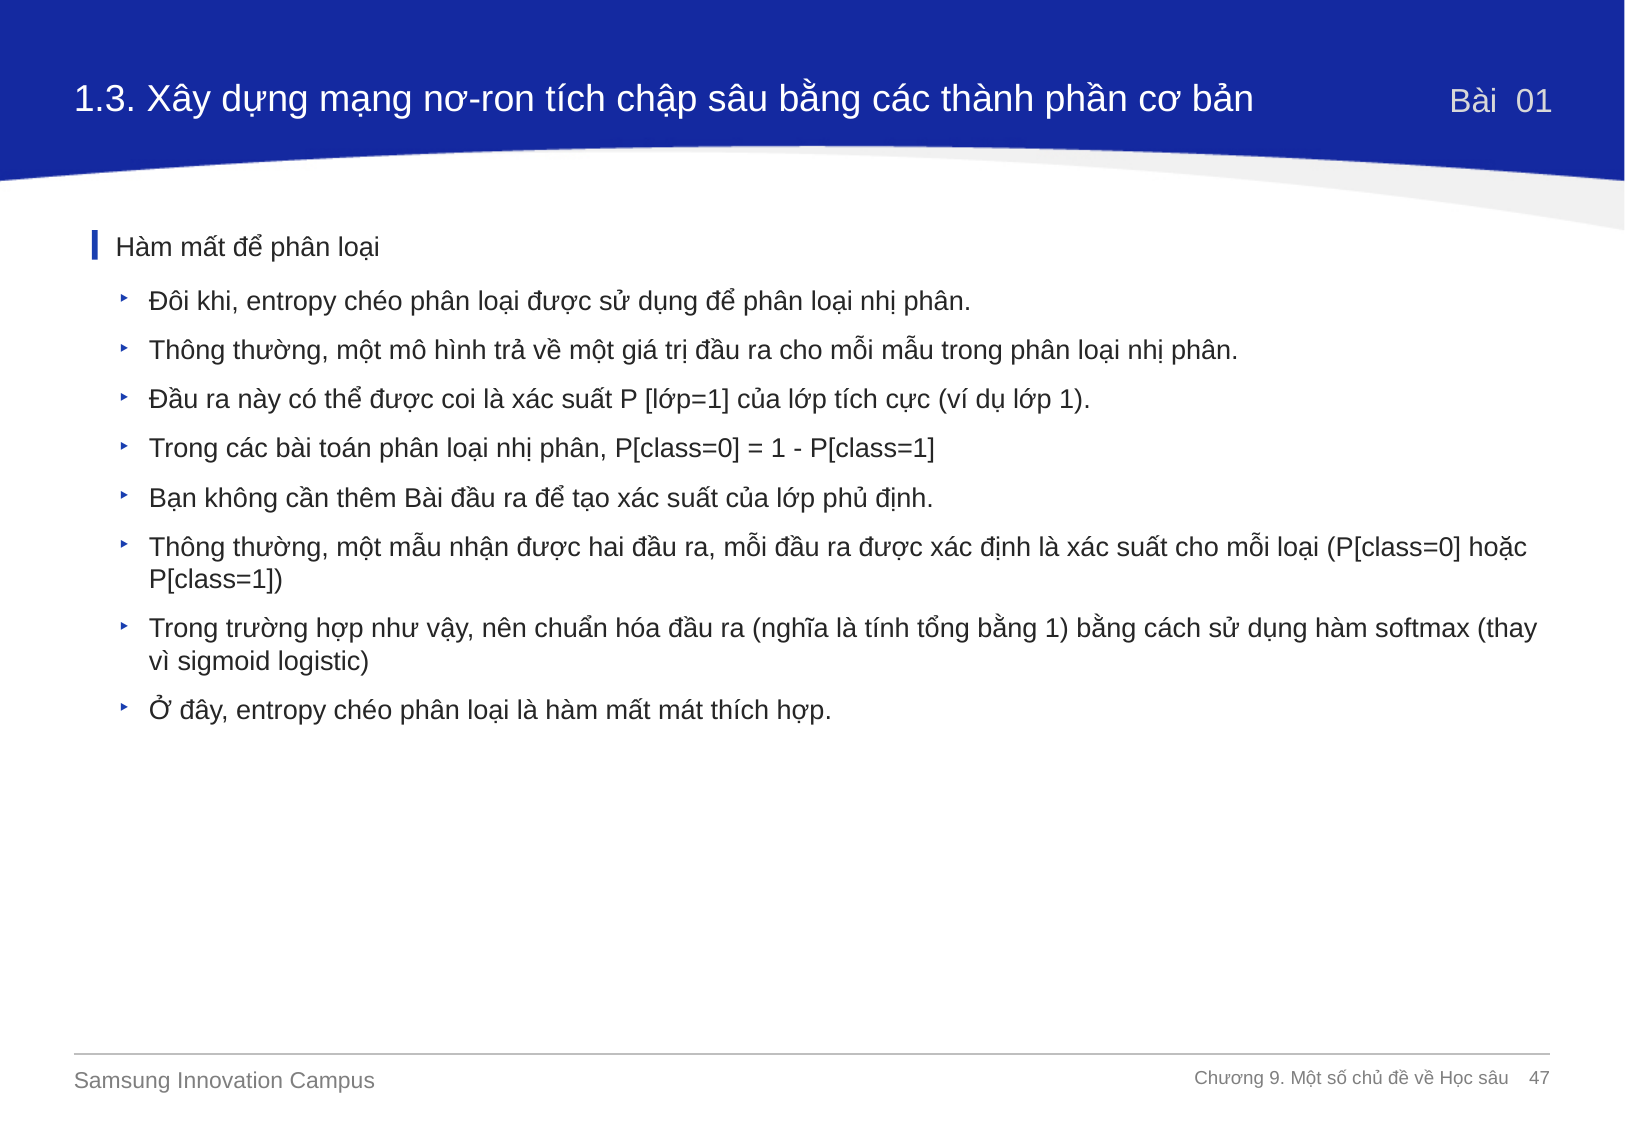

1.3. Xây dựng mạng nơ-ron tích chập sâu bằng các thành phần cơ bản
Bài  01
Hàm mất để phân loại

Đôi khi, entropy chéo phân loại được sử dụng để phân loại nhị phân.
Thông thường, một mô hình trả về một giá trị đầu ra cho mỗi mẫu trong phân loại nhị phân.
Đầu ra này có thể được coi là xác suất P [lớp=1] của lớp tích cực (ví dụ lớp 1).
Trong các bài toán phân loại nhị phân, P[class=0] = 1 - P[class=1]
Bạn không cần thêm Bài đầu ra để tạo xác suất của lớp phủ định.
Thông thường, một mẫu nhận được hai đầu ra, mỗi đầu ra được xác định là xác suất cho mỗi loại (P[class=0] hoặc P[class=1])
Trong trường hợp như vậy, nên chuẩn hóa đầu ra (nghĩa là tính tổng bằng 1) bằng cách sử dụng hàm softmax (thay vì sigmoid logistic)
Ở đây, entropy chéo phân loại là hàm mất mát thích hợp.